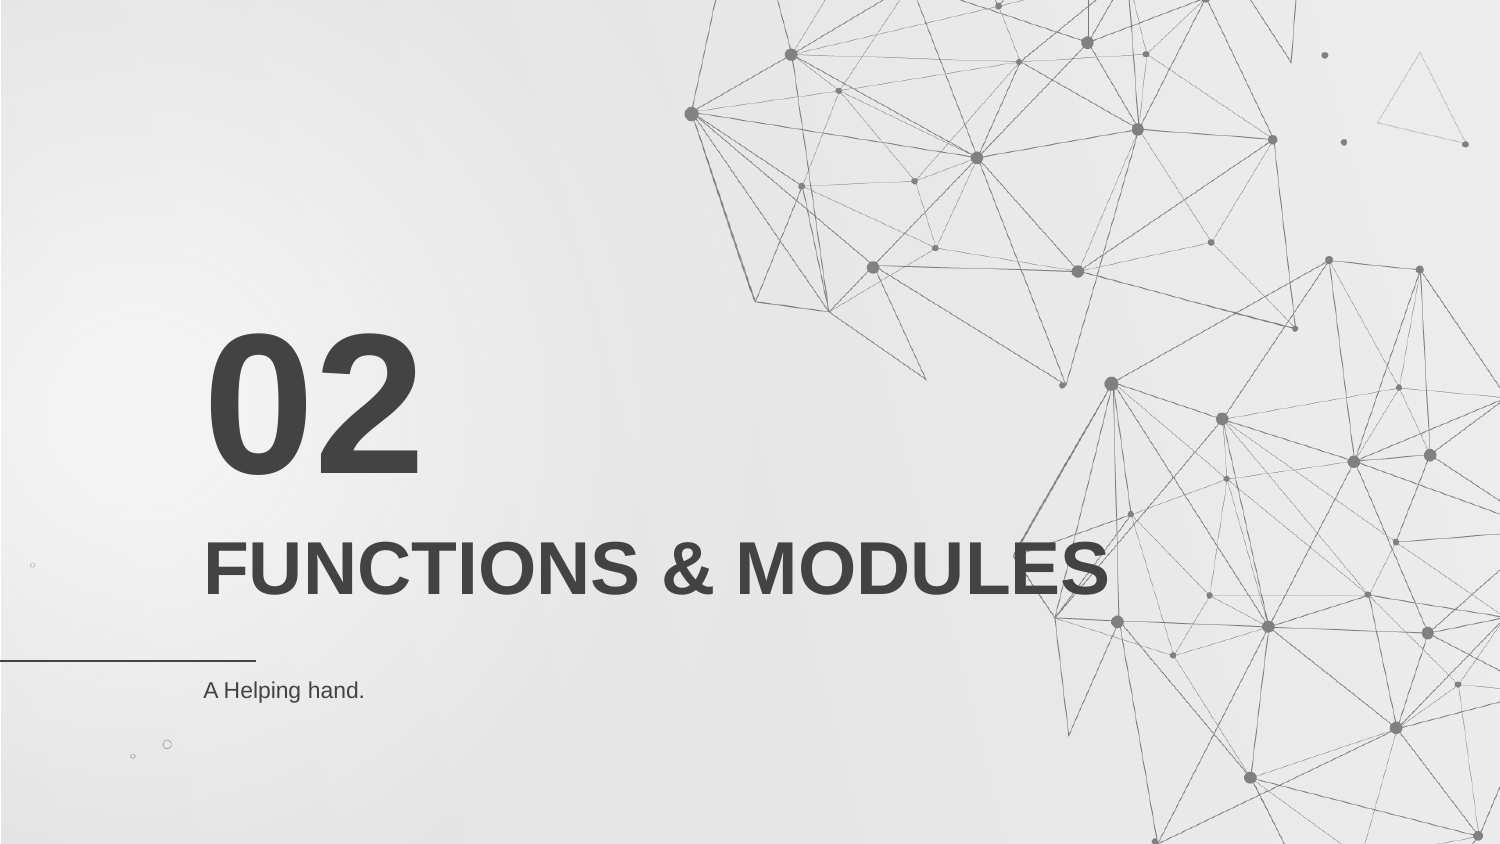

02
# FUNCTIONS & MODULES
A Helping hand.